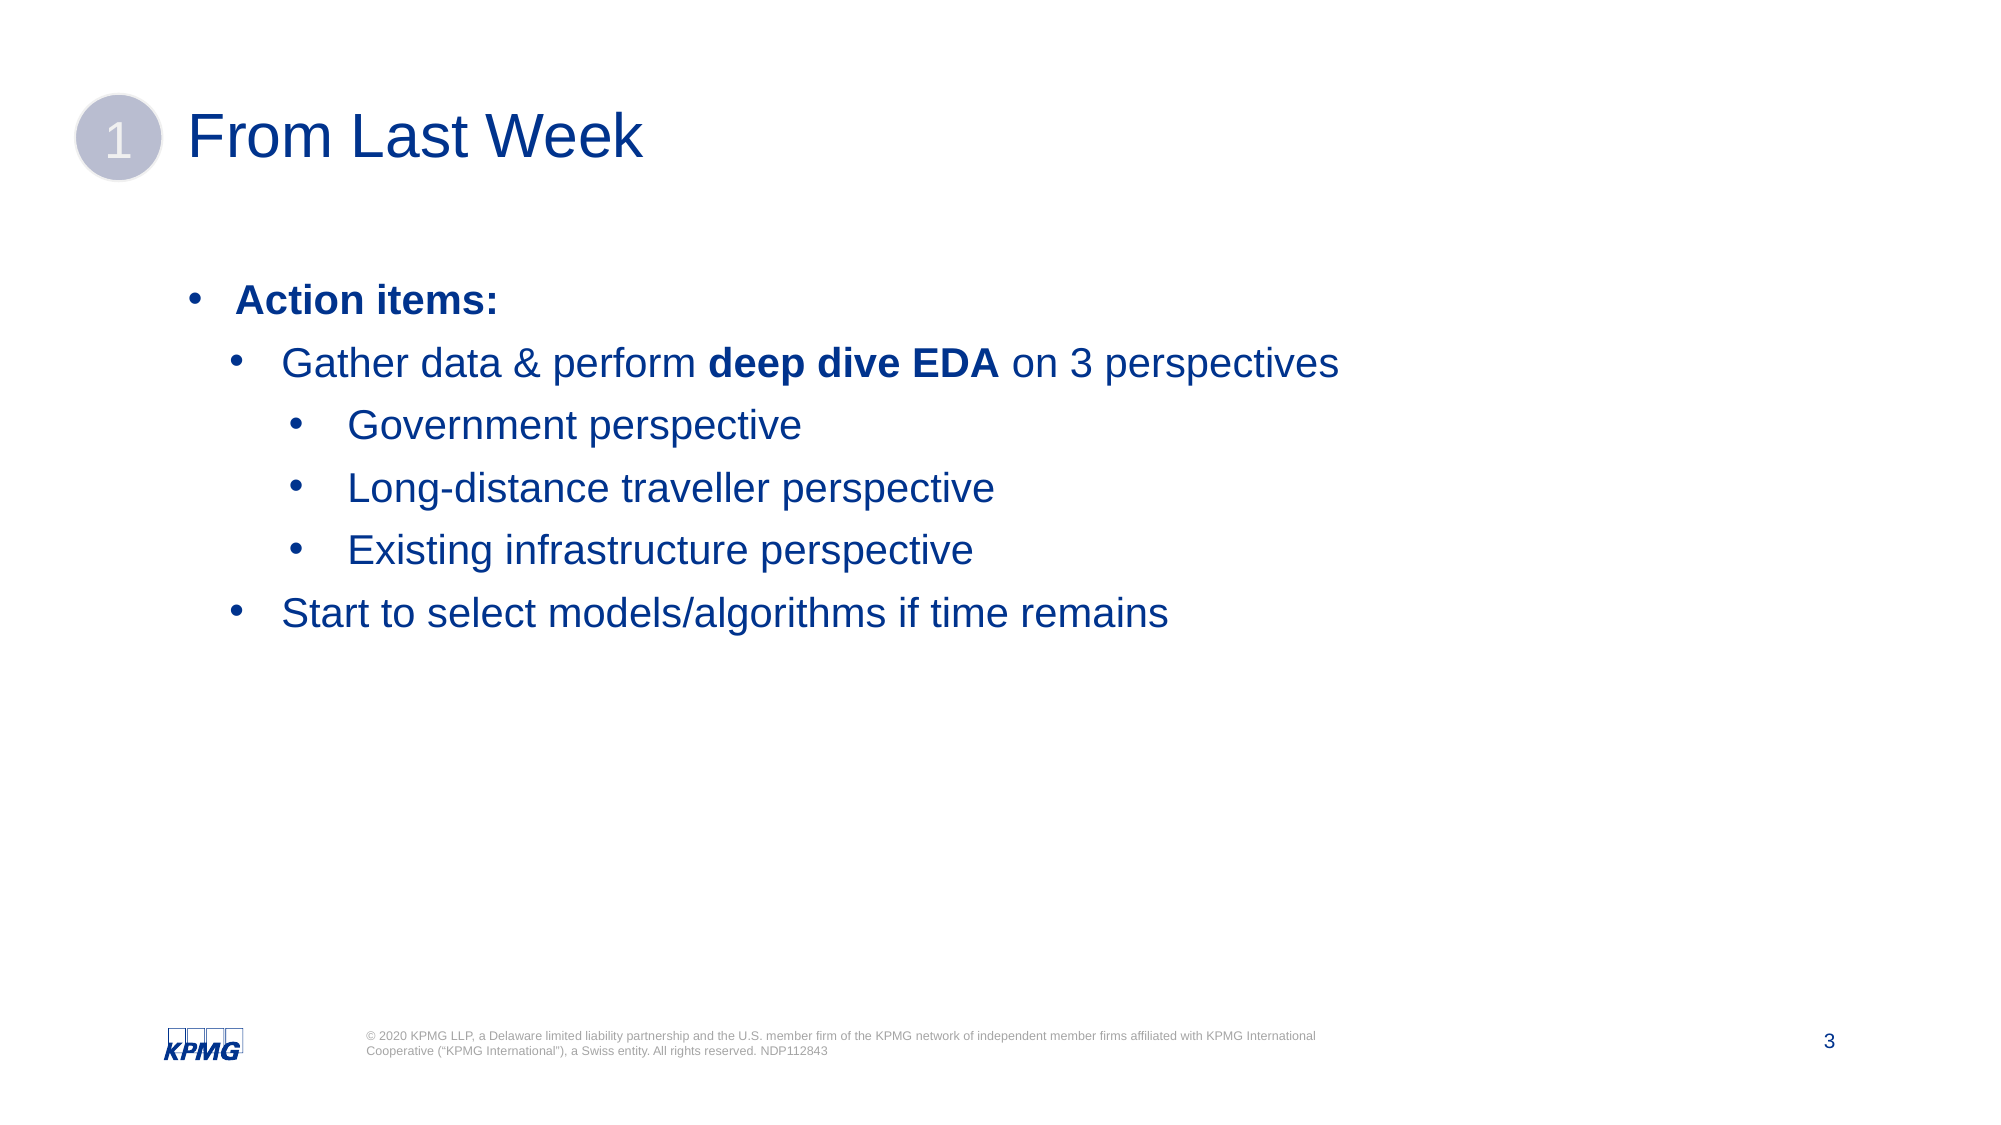

# From Last Week
1

Action items:
Gather data & perform deep dive EDA on 3 perspectives
Government perspective
Long-distance traveller perspective
Existing infrastructure perspective
Start to select models/algorithms if time remains